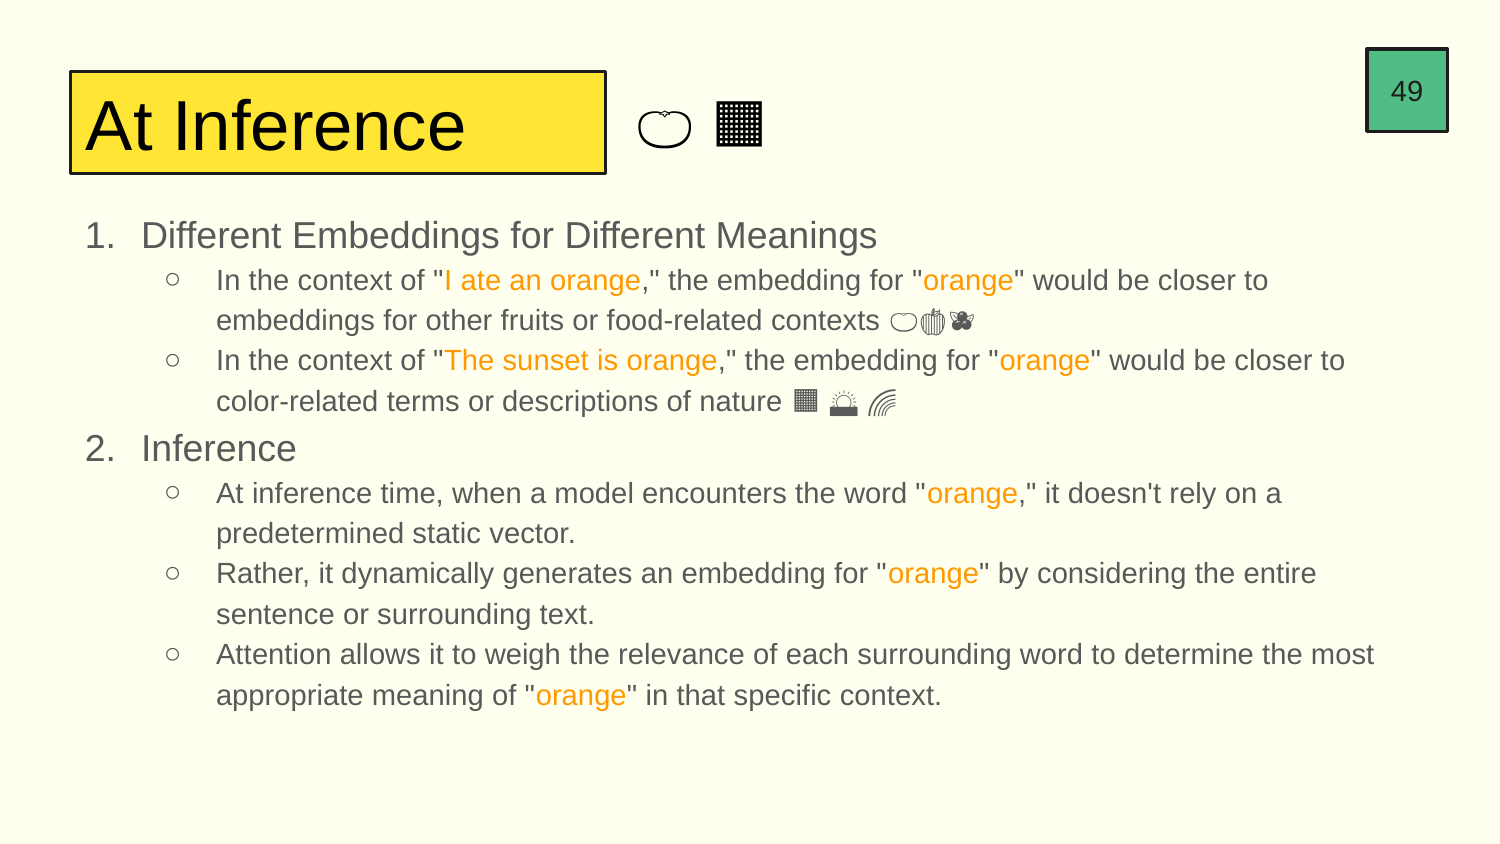

49
At Inference
🍊 🟧
Different Embeddings for Different Meanings
In the context of "I ate an orange," the embedding for "orange" would be closer to embeddings for other fruits or food-related contexts 🍊🍎🫐
In the context of "The sunset is orange," the embedding for "orange" would be closer to color-related terms or descriptions of nature 🟧 🌅 🌈
Inference
At inference time, when a model encounters the word "orange," it doesn't rely on a predetermined static vector.
Rather, it dynamically generates an embedding for "orange" by considering the entire sentence or surrounding text.
Attention allows it to weigh the relevance of each surrounding word to determine the most appropriate meaning of "orange" in that specific context.